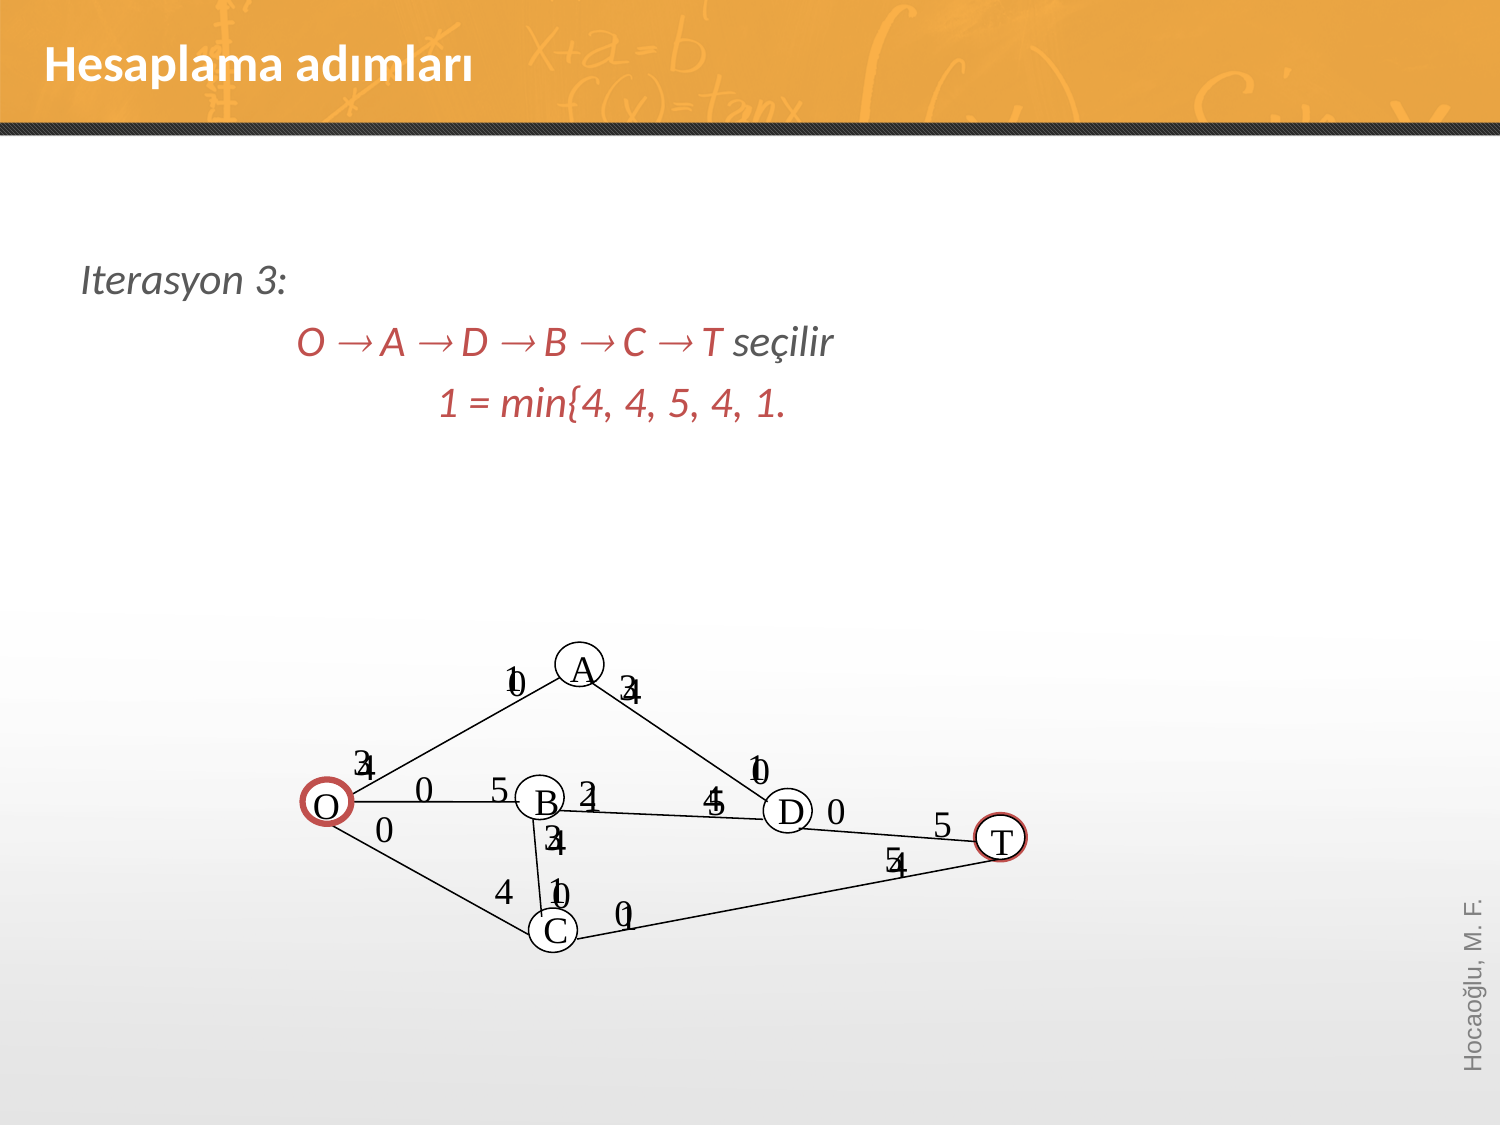

# Hesaplama adımları
Iterasyon 3:
		 O → A → D → B → C → T seçilir
			1 = min{4, 4, 5, 4, 1.
A
B
O
D
T
C

1
3
3
1
2
4
3
5
1
0
0
4
4
0
1
5
4
4
0
1

0
5

0
5
0

4